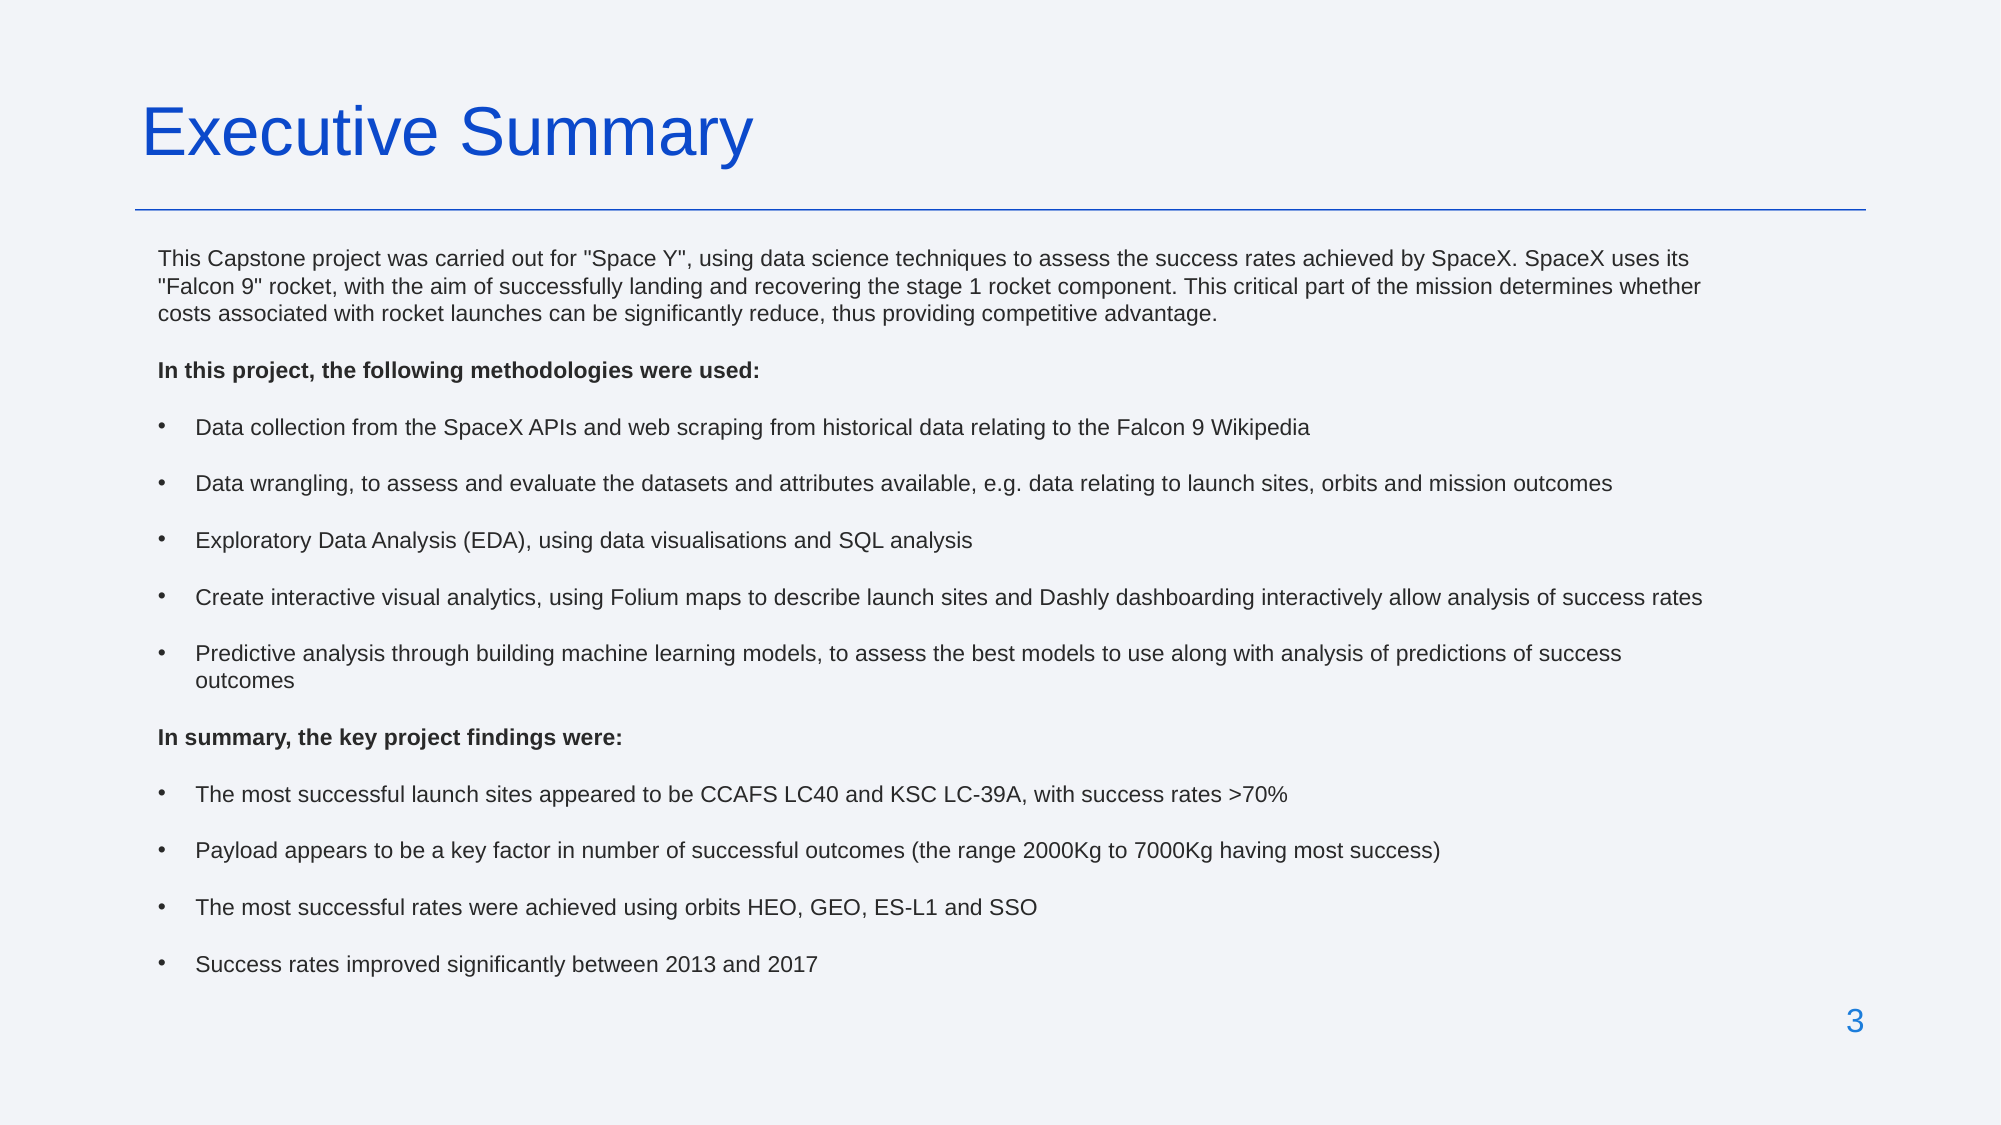

Executive Summary
This Capstone project was carried out for "Space Y", using data science techniques to assess the success rates achieved by SpaceX. SpaceX uses its "Falcon 9" rocket, with the aim of successfully landing and recovering the stage 1 rocket component. This critical part of the mission determines whether costs associated with rocket launches can be significantly reduce, thus providing competitive advantage.
In this project, the following methodologies were used:
Data collection from the SpaceX APIs and web scraping from historical data relating to the Falcon 9 Wikipedia
Data wrangling, to assess and evaluate the datasets and attributes available, e.g. data relating to launch sites, orbits and mission outcomes
Exploratory Data Analysis (EDA), using data visualisations and SQL analysis
Create interactive visual analytics, using Folium maps to describe launch sites and Dashly dashboarding interactively allow analysis of success rates
Predictive analysis through building machine learning models, to assess the best models to use along with analysis of predictions of success outcomes
In summary, the key project findings were:
The most successful launch sites appeared to be CCAFS LC40 and KSC LC-39A, with success rates >70%
Payload appears to be a key factor in number of successful outcomes (the range 2000Kg to 7000Kg having most success)
The most successful rates were achieved using orbits HEO, GEO, ES-L1 and SSO
Success rates improved significantly between 2013 and 2017
3